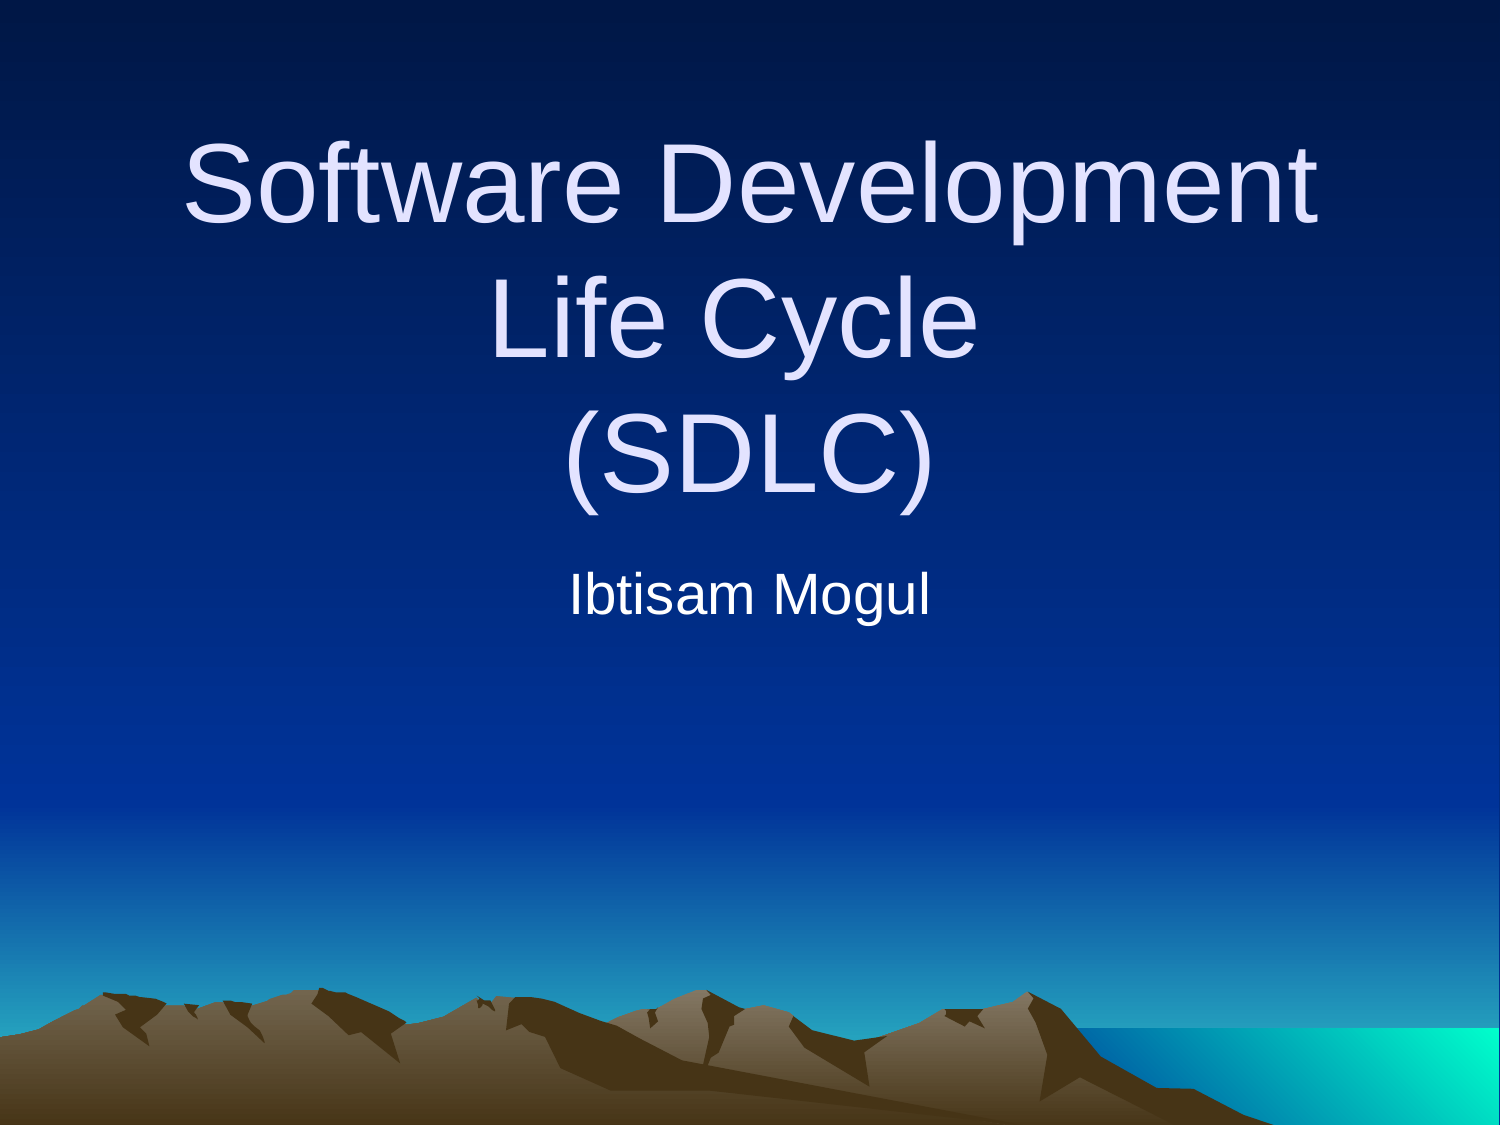

# Software Development Life Cycle (SDLC)
Ibtisam Mogul